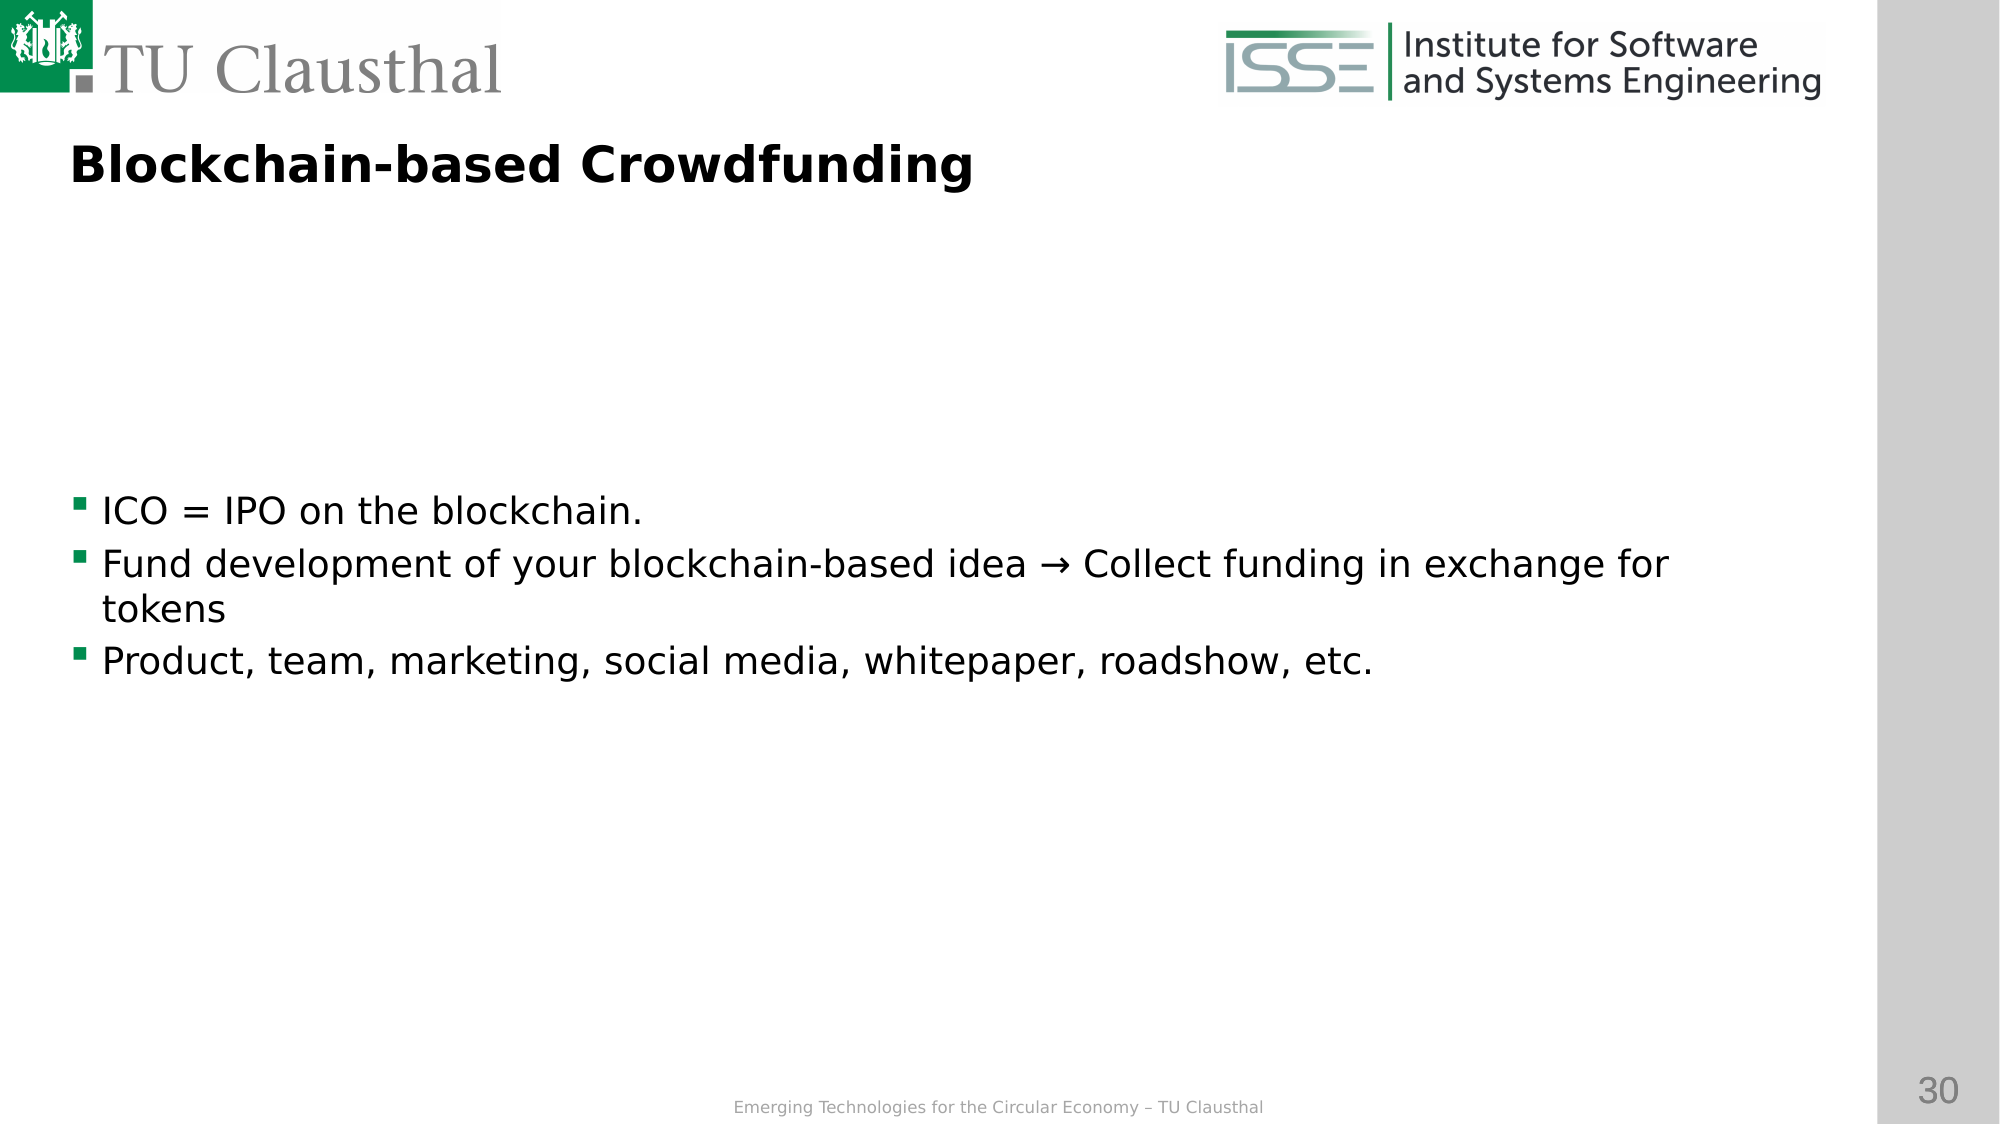

Blockchain-based Crowdfunding
ICO = IPO on the blockchain.
Fund development of your blockchain-based idea → Collect funding in exchange for tokens
Product, team, marketing, social media, whitepaper, roadshow, etc.